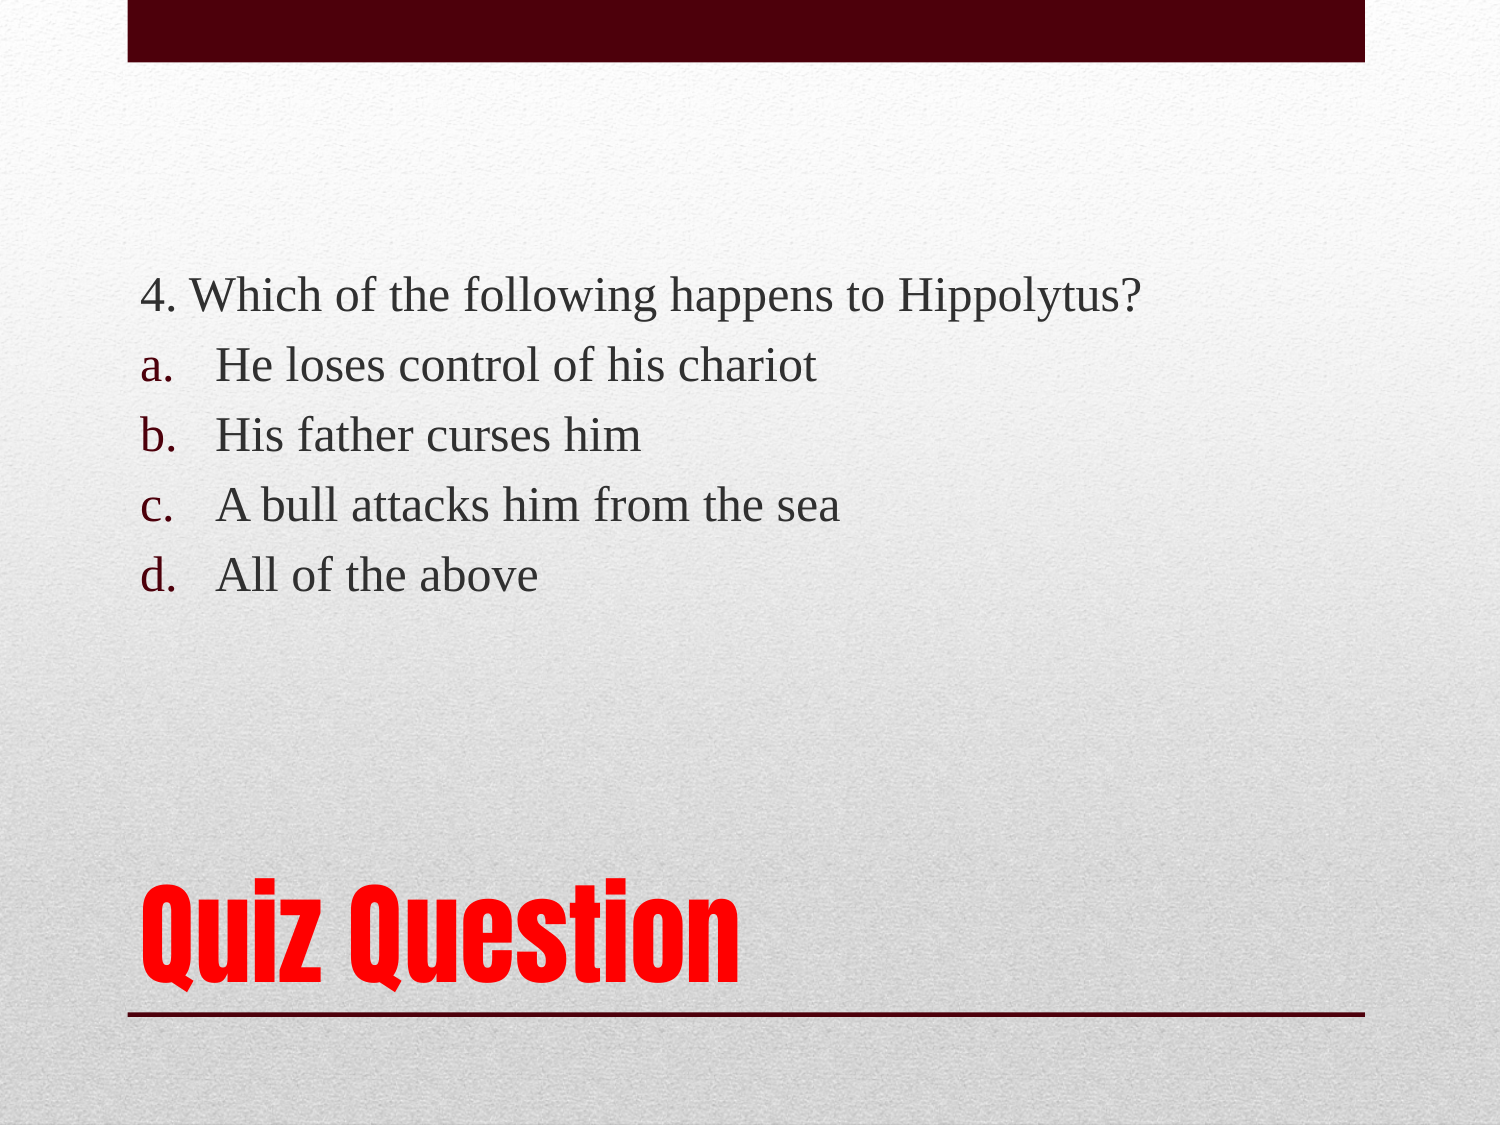

4. Which of the following happens to Hippolytus?
He loses control of his chariot
His father curses him
A bull attacks him from the sea
All of the above
# Quiz Question